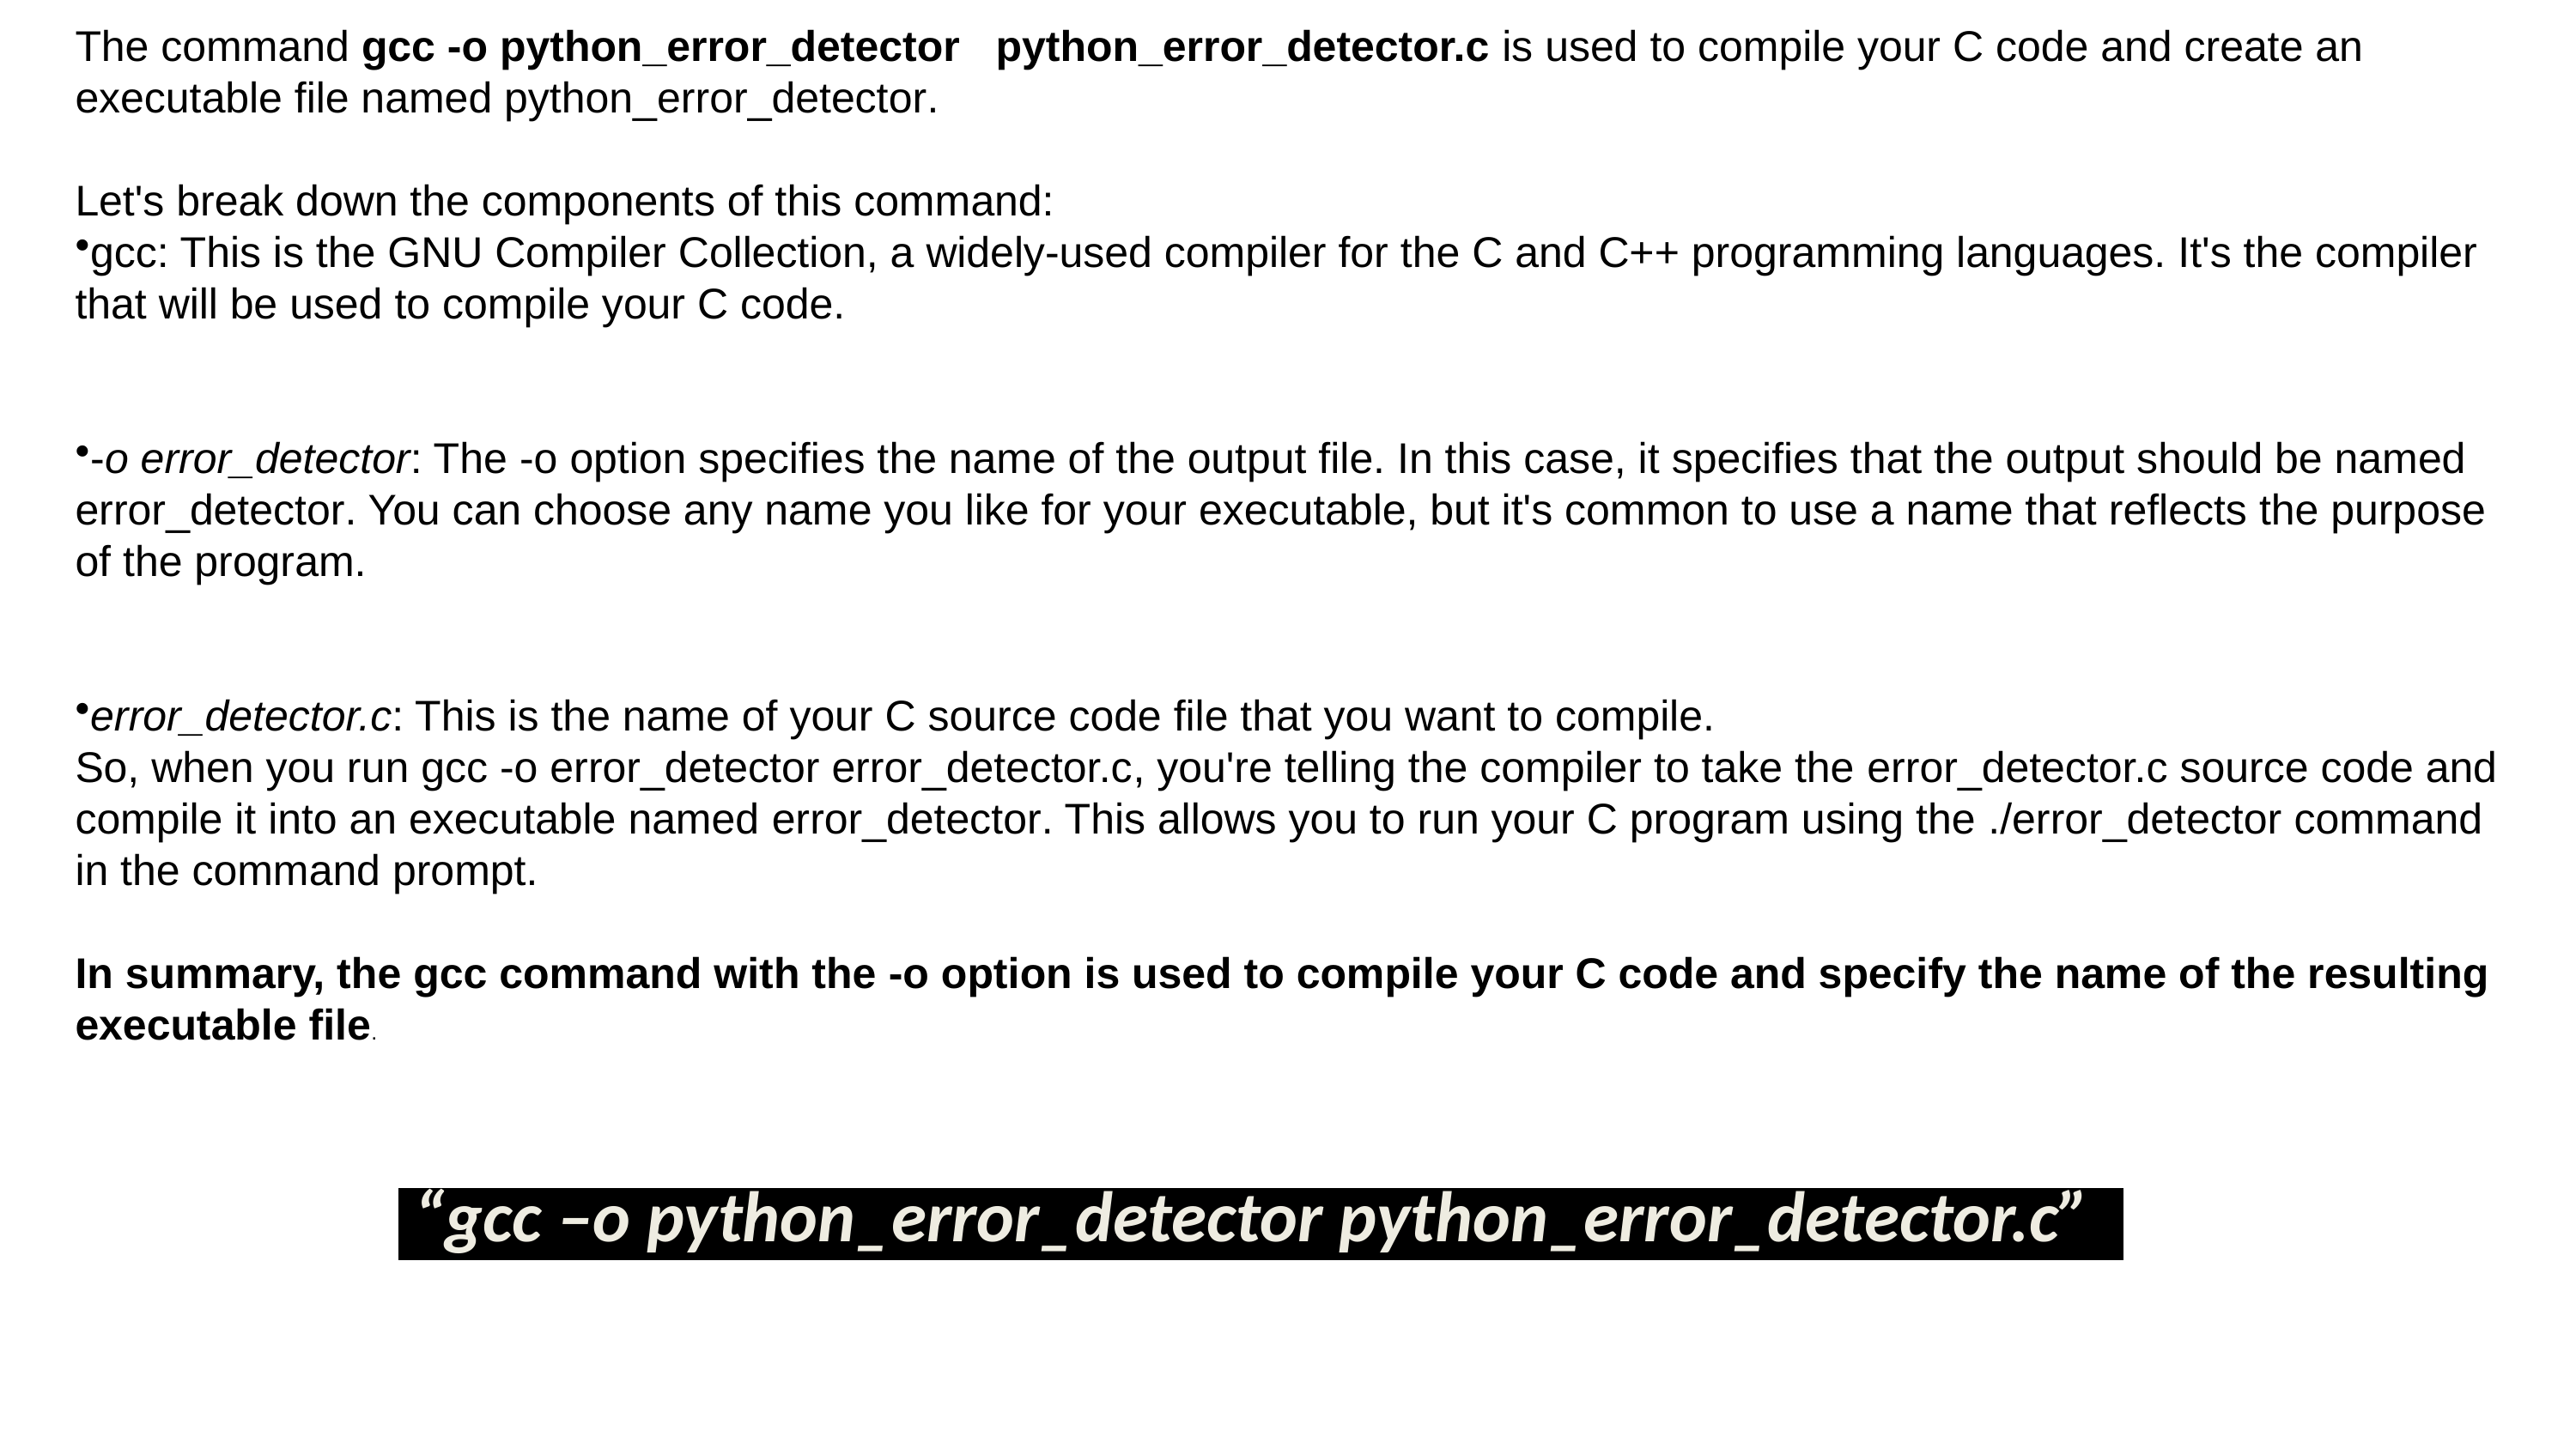

The command gcc -o python_error_detector   python_error_detector.c is used to compile your C code and create an executable file named python_error_detector.

Let's break down the components of this command:
gcc: This is the GNU Compiler Collection, a widely-used compiler for the C and C++ programming languages. It's the compiler that will be used to compile your C code.

-o error_detector: The -o option specifies the name of the output file. In this case, it specifies that the output should be named error_detector. You can choose any name you like for your executable, but it's common to use a name that reflects the purpose of the program.

error_detector.c: This is the name of your C source code file that you want to compile.
So, when you run gcc -o error_detector error_detector.c, you're telling the compiler to take the error_detector.c source code and compile it into an executable named error_detector. This allows you to run your C program using the ./error_detector command in the command prompt.

In summary, the gcc command with the -o option is used to compile your C code and specify the name of the resulting executable file.
 “gcc –o python_error_detector python_error_detector.c”